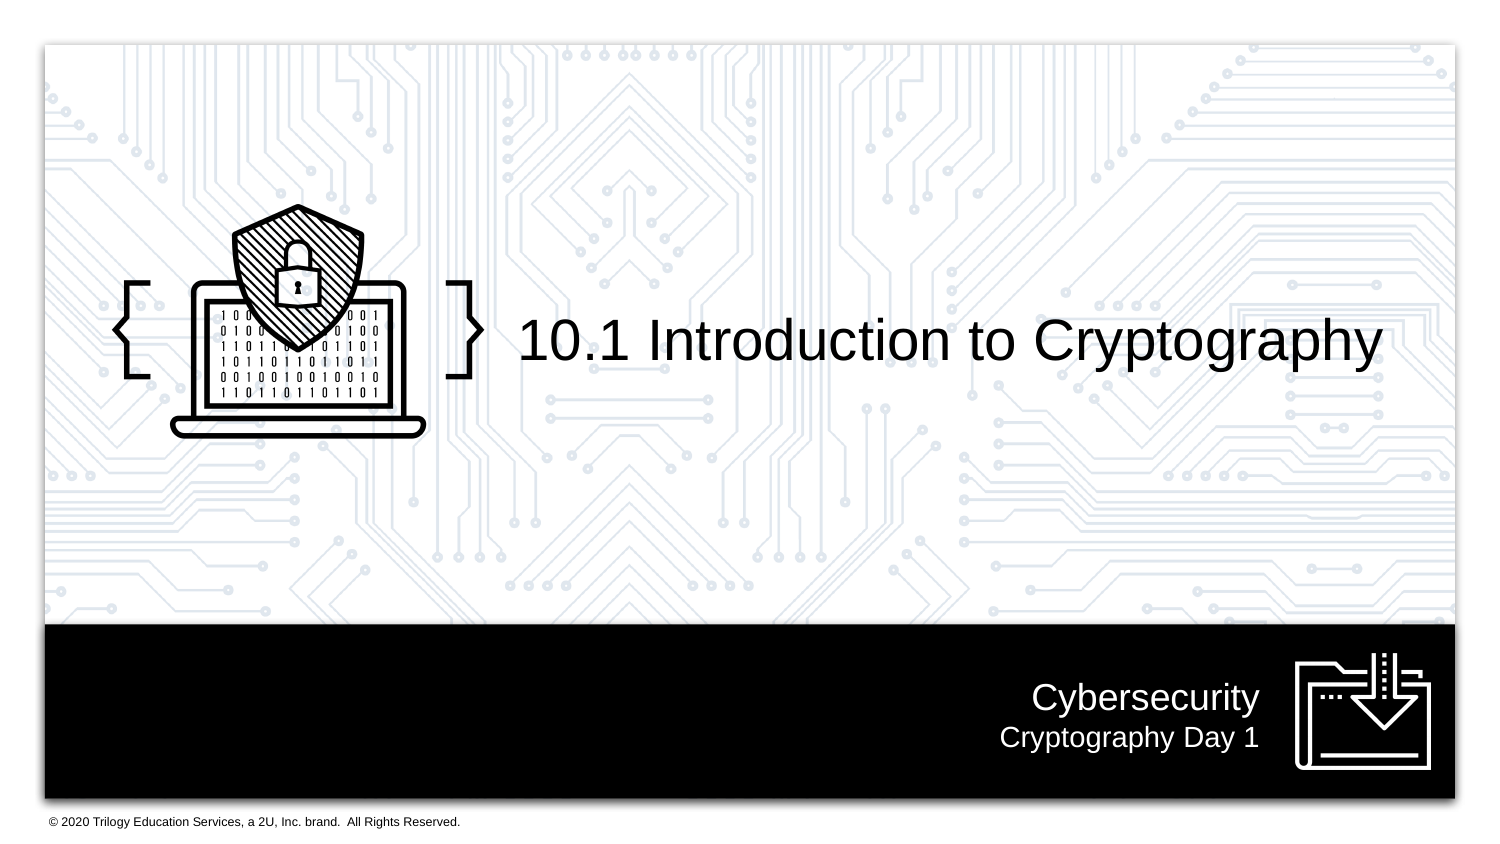

10.1 Introduction to Cryptography
# Cryptography Day 1